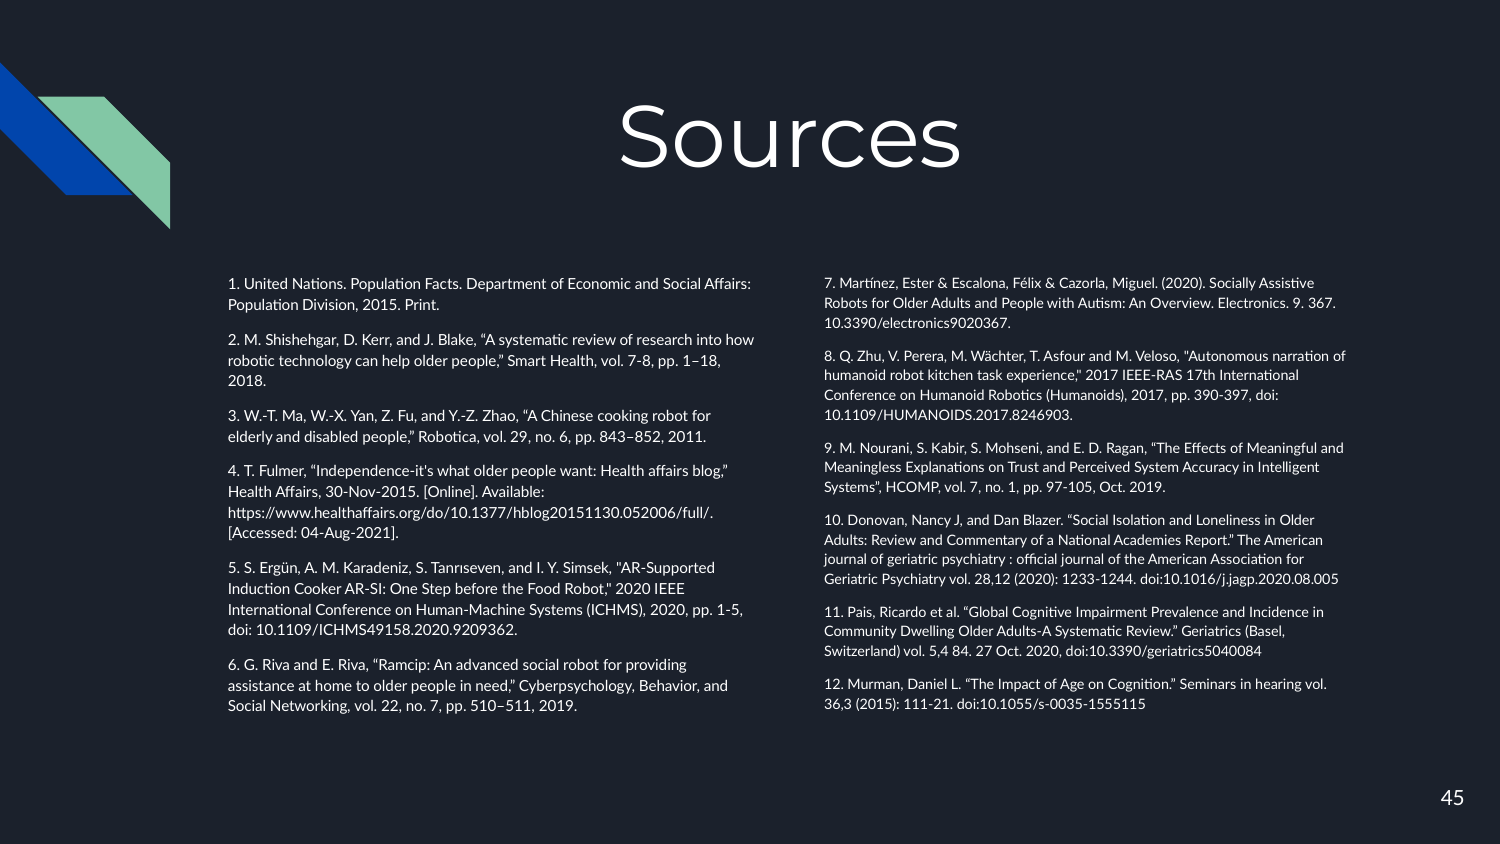

# Sources
1. United Nations. Population Facts. Department of Economic and Social Affairs: Population Division, 2015. Print.
2. M. Shishehgar, D. Kerr, and J. Blake, “A systematic review of research into how robotic technology can help older people,” Smart Health, vol. 7-8, pp. 1–18, 2018.
3. W.-T. Ma, W.-X. Yan, Z. Fu, and Y.-Z. Zhao, “A Chinese cooking robot for elderly and disabled people,” Robotica, vol. 29, no. 6, pp. 843–852, 2011.
4. T. Fulmer, “Independence-it's what older people want: Health affairs blog,” Health Affairs, 30-Nov-2015. [Online]. Available: https://www.healthaffairs.org/do/10.1377/hblog20151130.052006/full/. [Accessed: 04-Aug-2021].
5. S. Ergün, A. M. Karadeniz, S. Tanrıseven, and I. Y. Simsek, "AR-Supported Induction Cooker AR-SI: One Step before the Food Robot," 2020 IEEE International Conference on Human-Machine Systems (ICHMS), 2020, pp. 1-5, doi: 10.1109/ICHMS49158.2020.9209362.
6. G. Riva and E. Riva, “Ramcip: An advanced social robot for providing assistance at home to older people in need,” Cyberpsychology, Behavior, and Social Networking, vol. 22, no. 7, pp. 510–511, 2019.
7. Martínez, Ester & Escalona, Félix & Cazorla, Miguel. (2020). Socially Assistive Robots for Older Adults and People with Autism: An Overview. Electronics. 9. 367. 10.3390/electronics9020367.
8. Q. Zhu, V. Perera, M. Wächter, T. Asfour and M. Veloso, "Autonomous narration of humanoid robot kitchen task experience," 2017 IEEE-RAS 17th International Conference on Humanoid Robotics (Humanoids), 2017, pp. 390-397, doi: 10.1109/HUMANOIDS.2017.8246903.
9. M. Nourani, S. Kabir, S. Mohseni, and E. D. Ragan, “The Effects of Meaningful and Meaningless Explanations on Trust and Perceived System Accuracy in Intelligent Systems”, HCOMP, vol. 7, no. 1, pp. 97-105, Oct. 2019.
10. Donovan, Nancy J, and Dan Blazer. “Social Isolation and Loneliness in Older Adults: Review and Commentary of a National Academies Report.” The American journal of geriatric psychiatry : official journal of the American Association for Geriatric Psychiatry vol. 28,12 (2020): 1233-1244. doi:10.1016/j.jagp.2020.08.005
11. Pais, Ricardo et al. “Global Cognitive Impairment Prevalence and Incidence in Community Dwelling Older Adults-A Systematic Review.” Geriatrics (Basel, Switzerland) vol. 5,4 84. 27 Oct. 2020, doi:10.3390/geriatrics5040084
12. Murman, Daniel L. “The Impact of Age on Cognition.” Seminars in hearing vol. 36,3 (2015): 111-21. doi:10.1055/s-0035-1555115
45